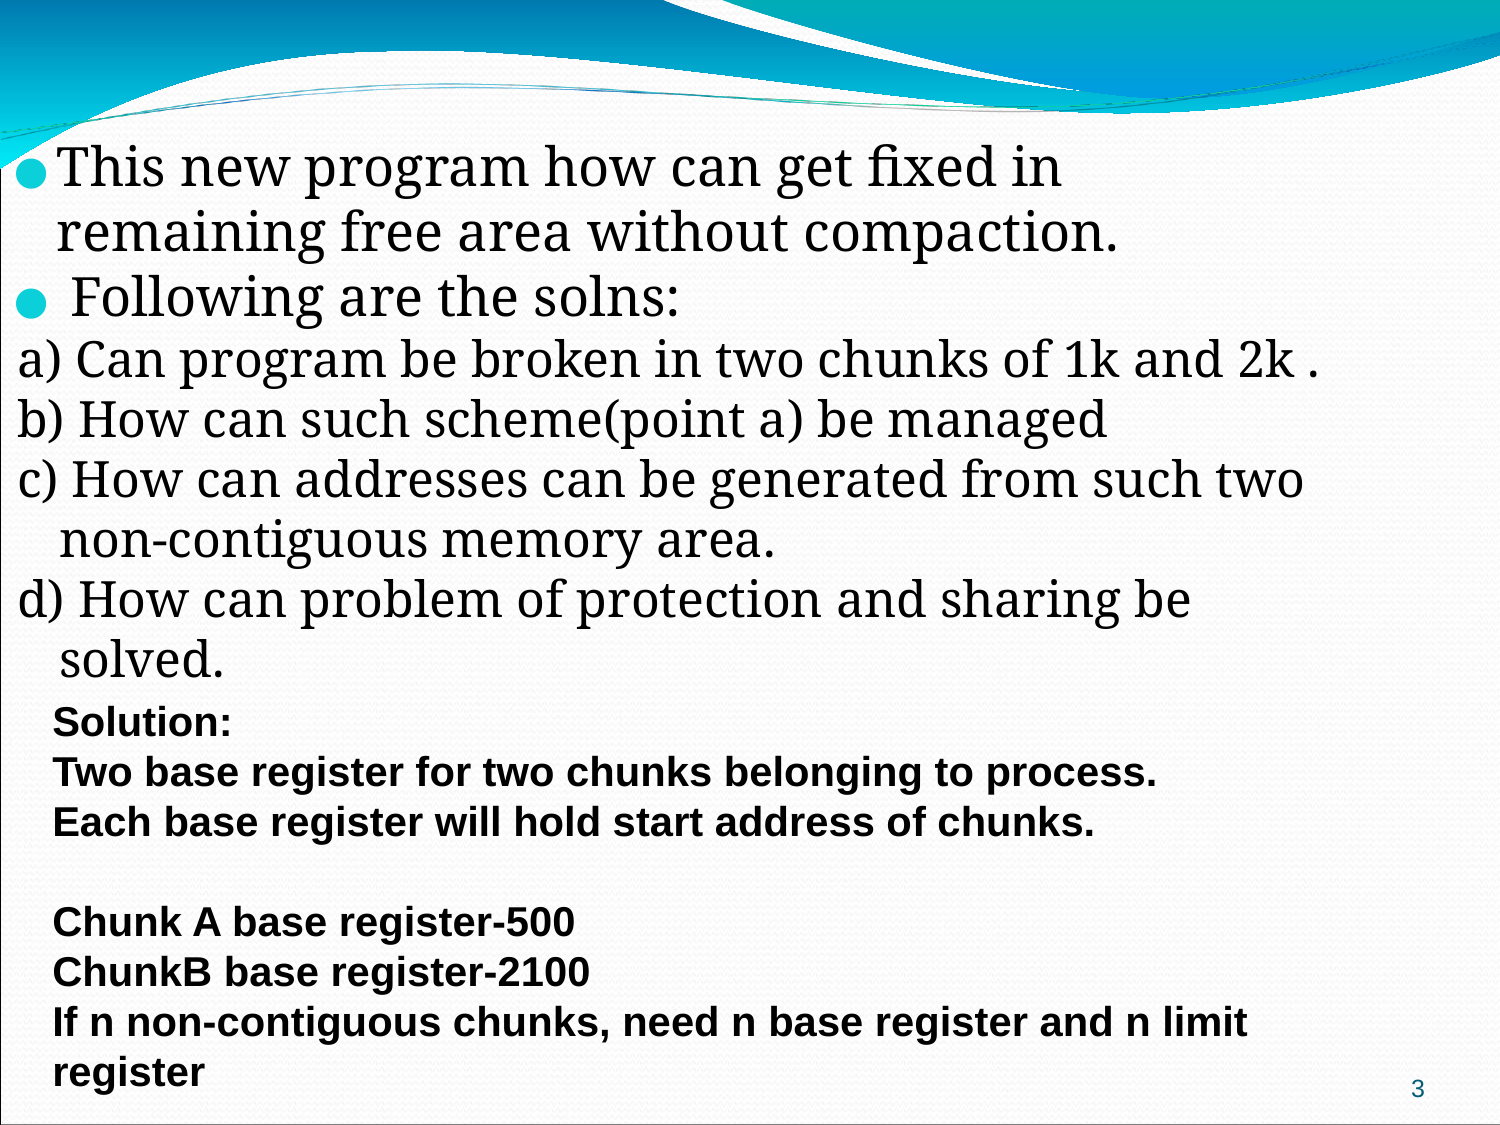

This new program how can get fixed in remaining free area without compaction.
 Following are the solns:
a) Can program be broken in two chunks of 1k and 2k .
b) How can such scheme(point a) be managed
c) How can addresses can be generated from such two non-contiguous memory area.
d) How can problem of protection and sharing be solved.
Solution:
Two base register for two chunks belonging to process.
Each base register will hold start address of chunks.

Chunk A base register-500
ChunkB base register-2100
If n non-contiguous chunks, need n base register and n limit register
3